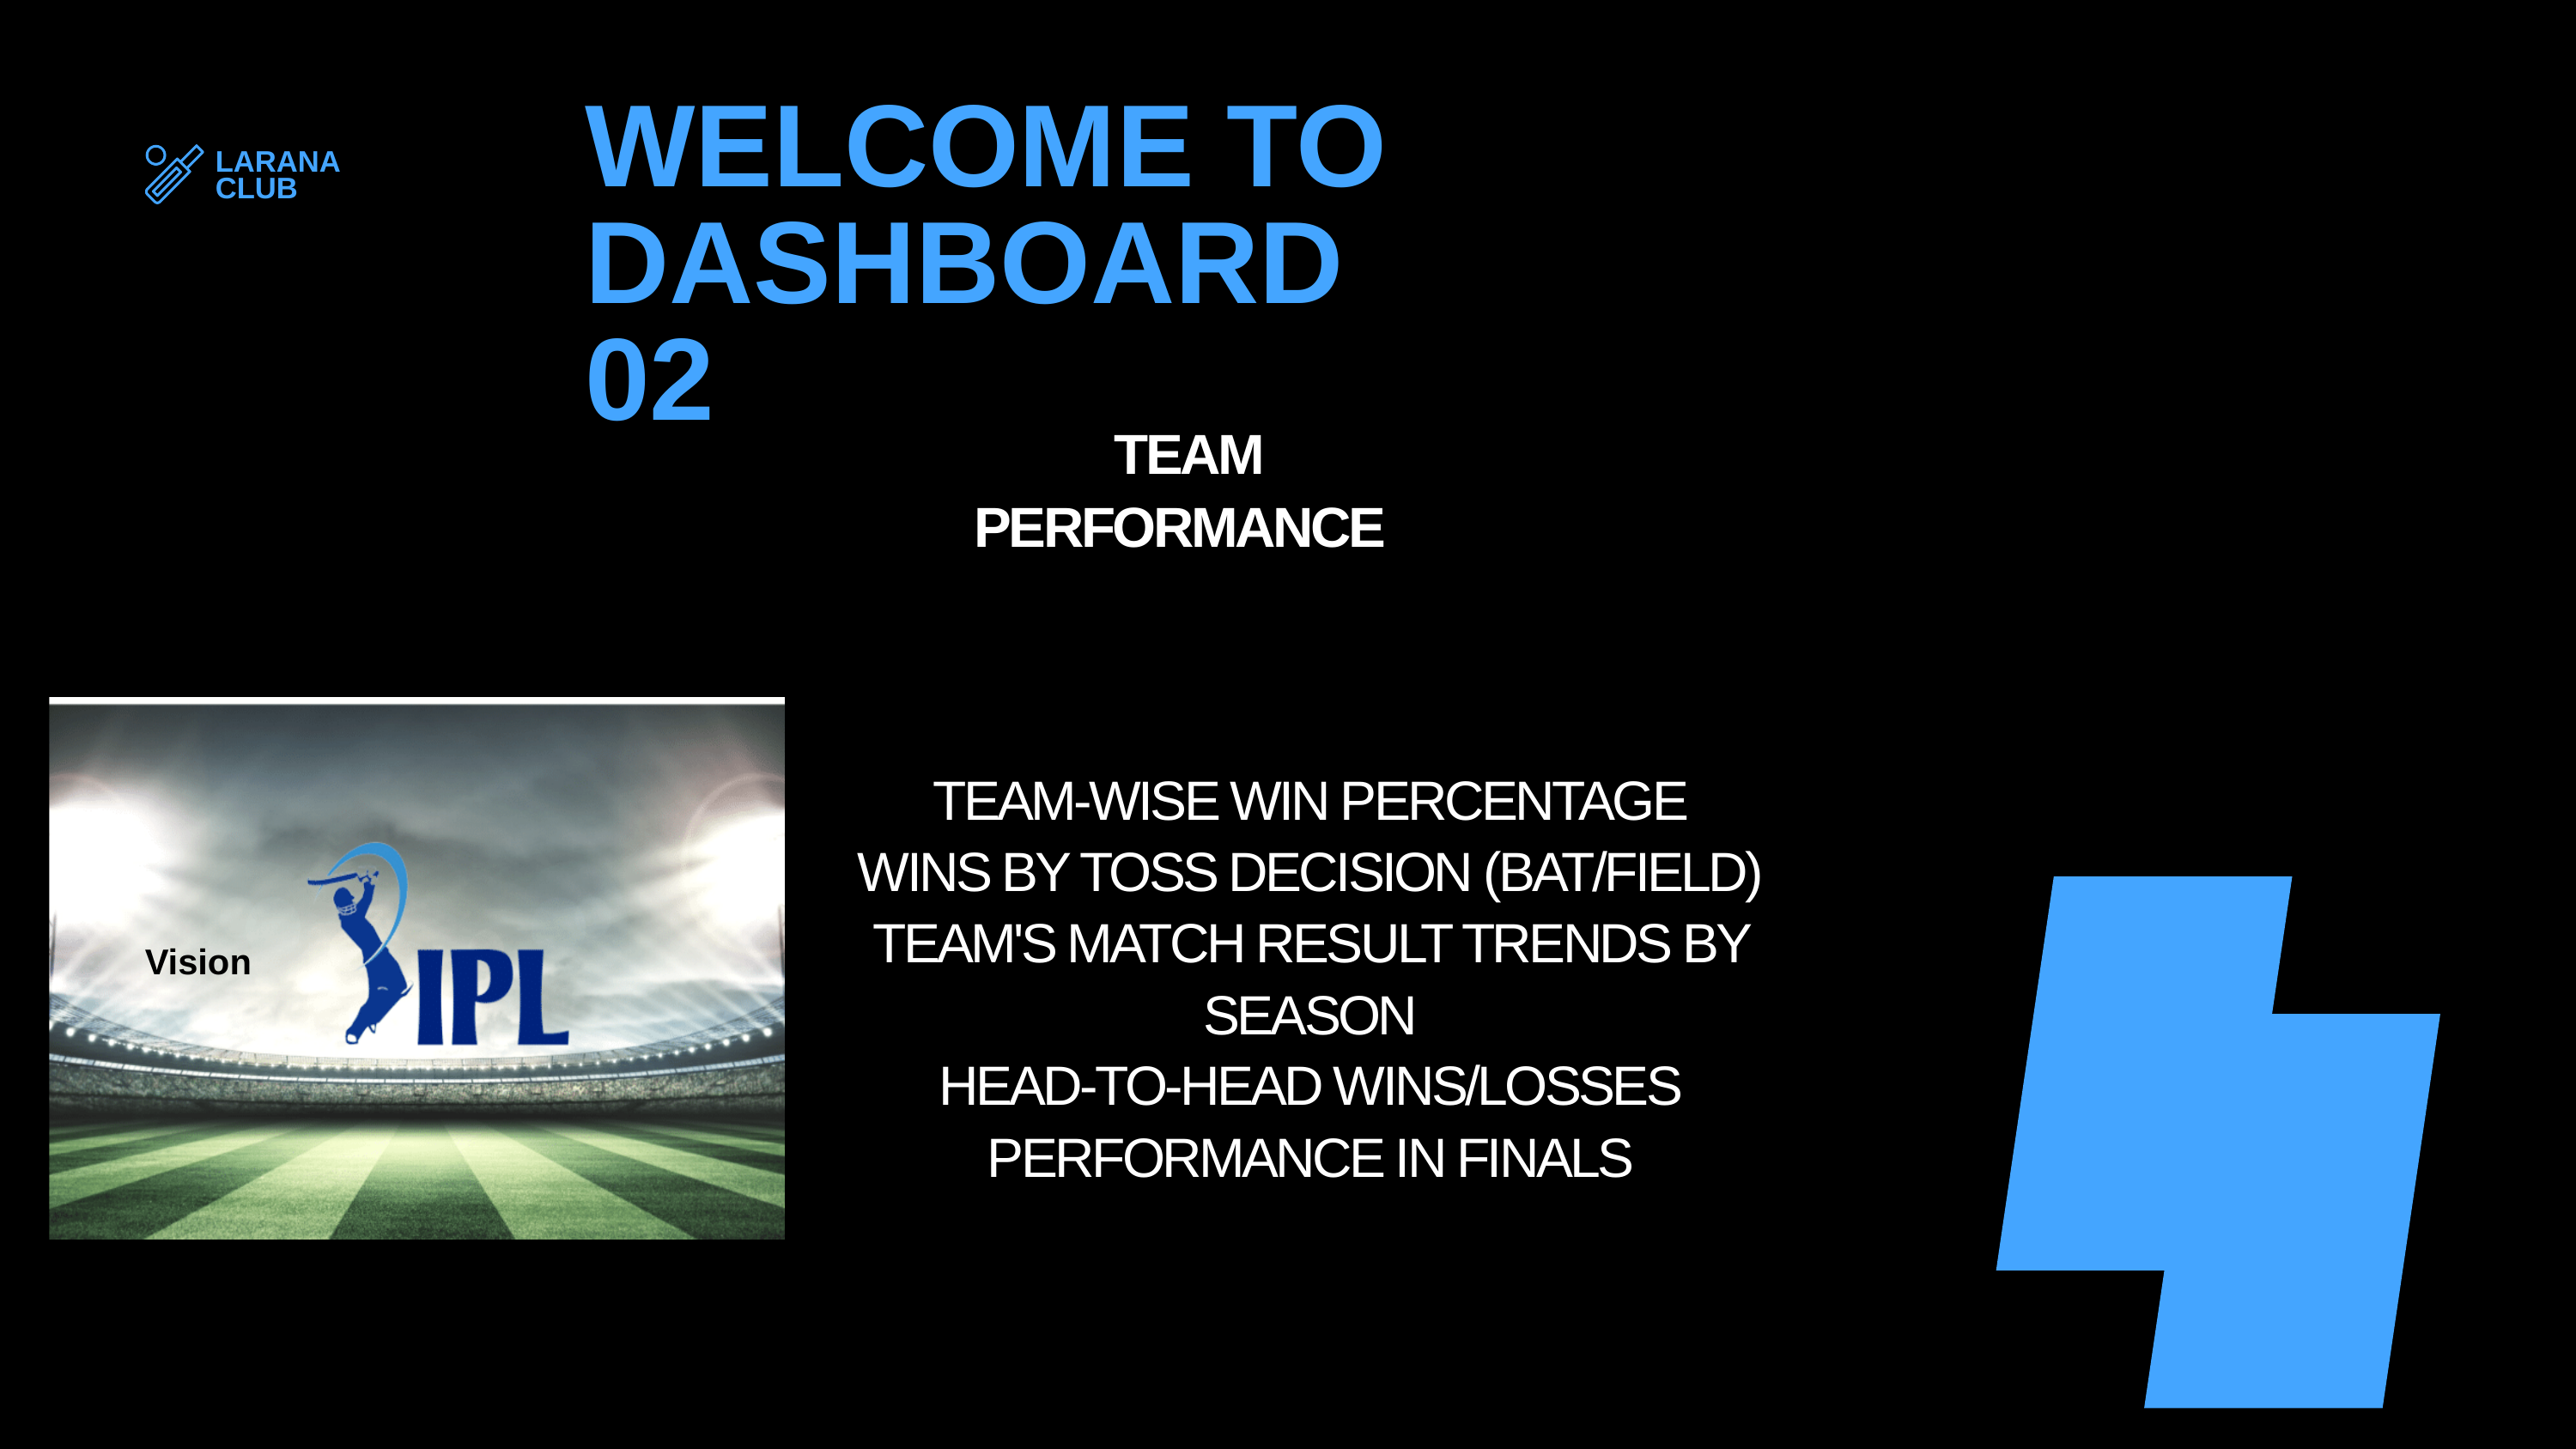

WELCOME TO DASHBOARD 02
HOME
SERVICE
ABOUT US
CONTACT US

LARANA CLUB
 TEAM PERFORMANCE

TEAM-WISE WIN PERCENTAGE
WINS BY TOSS DECISION (BAT/FIELD)
TEAM'S MATCH RESULT TRENDS BY SEASON
HEAD-TO-HEAD WINS/LOSSES
PERFORMANCE IN FINALS

Vision
Mission